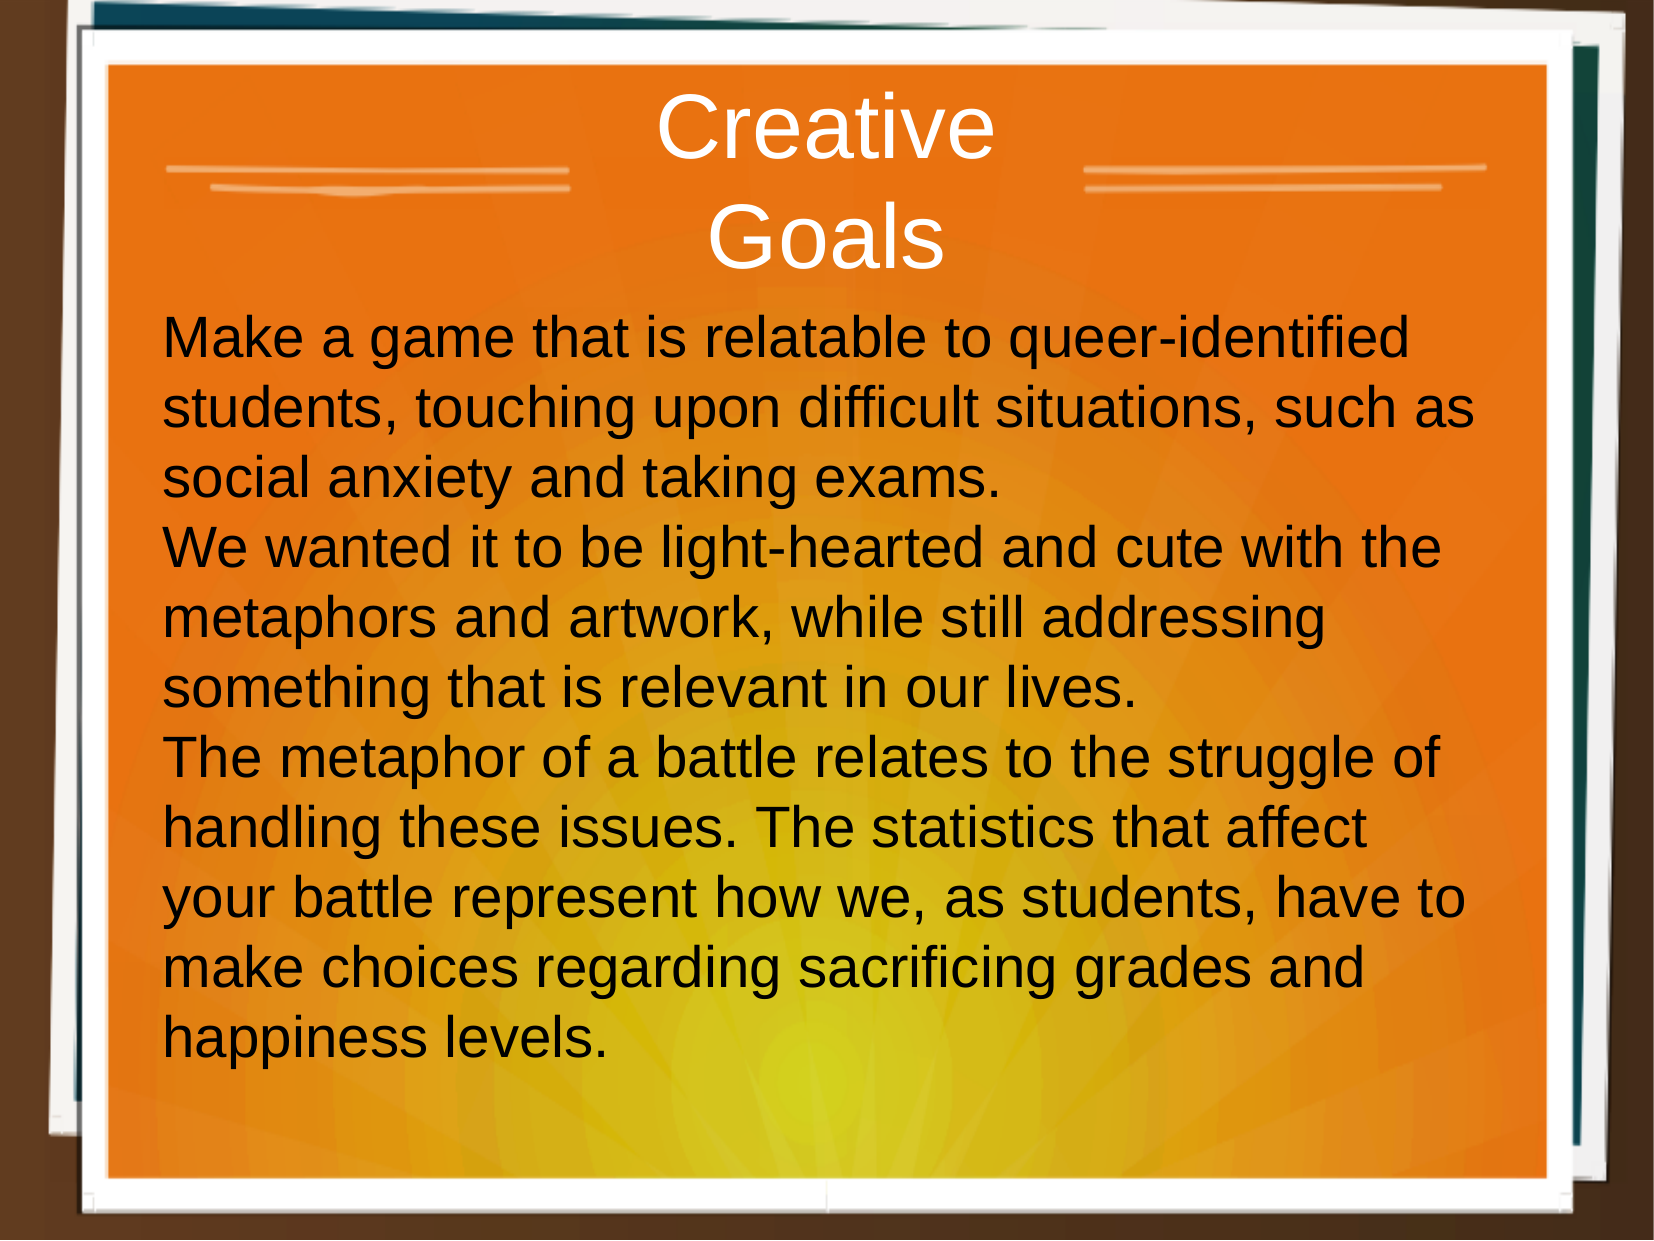

Creative Goals
Make a game that is relatable to queer-identified students, touching upon difficult situations, such as social anxiety and taking exams.
We wanted it to be light-hearted and cute with the metaphors and artwork, while still addressing something that is relevant in our lives.
The metaphor of a battle relates to the struggle of handling these issues. The statistics that affect your battle represent how we, as students, have to make choices regarding sacrificing grades and happiness levels.